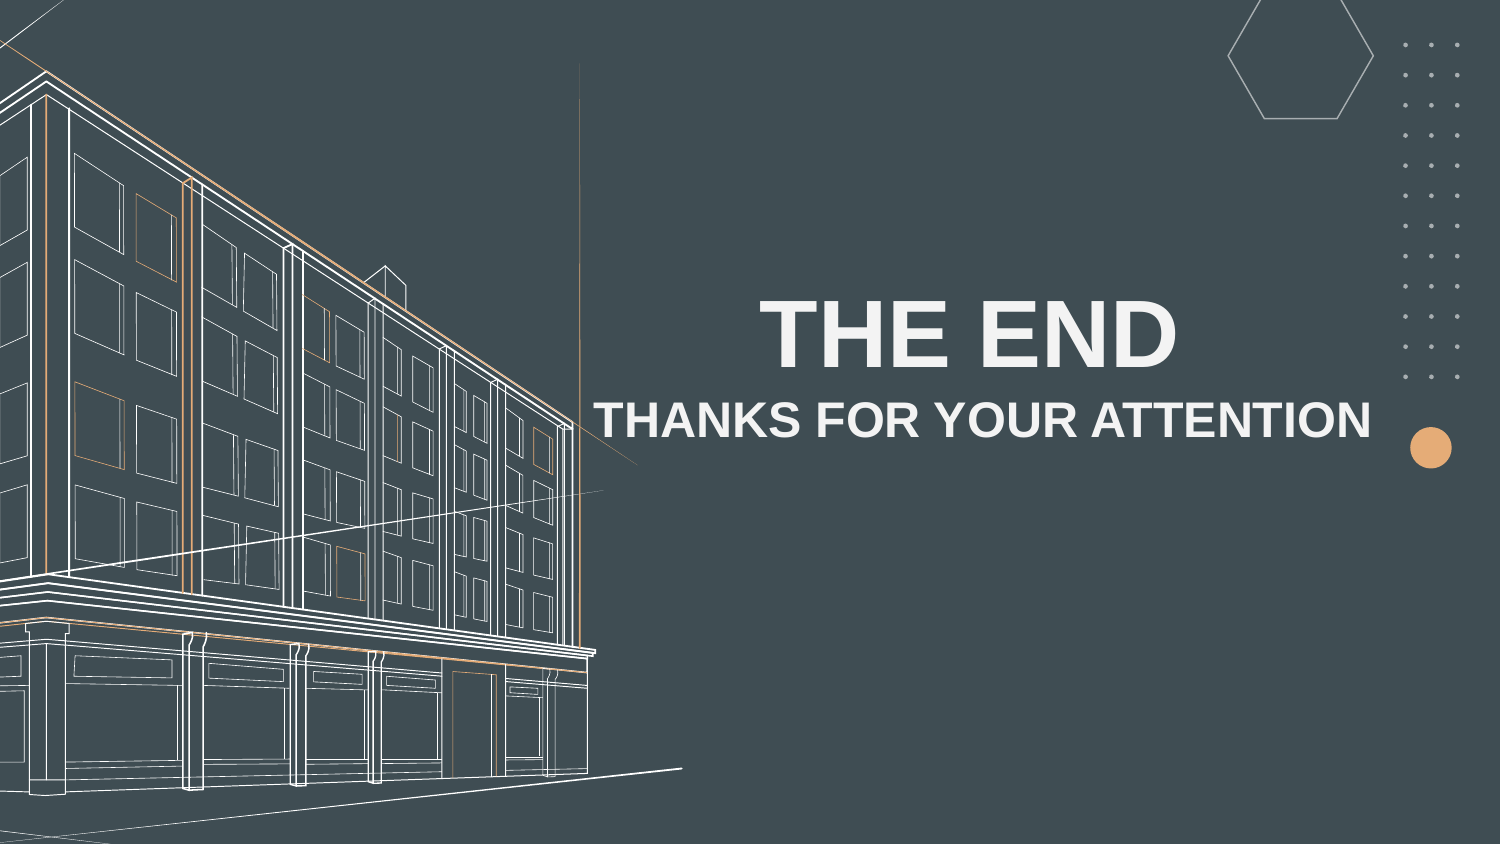

# THE END
THANKS FOR YOUR ATTENTION